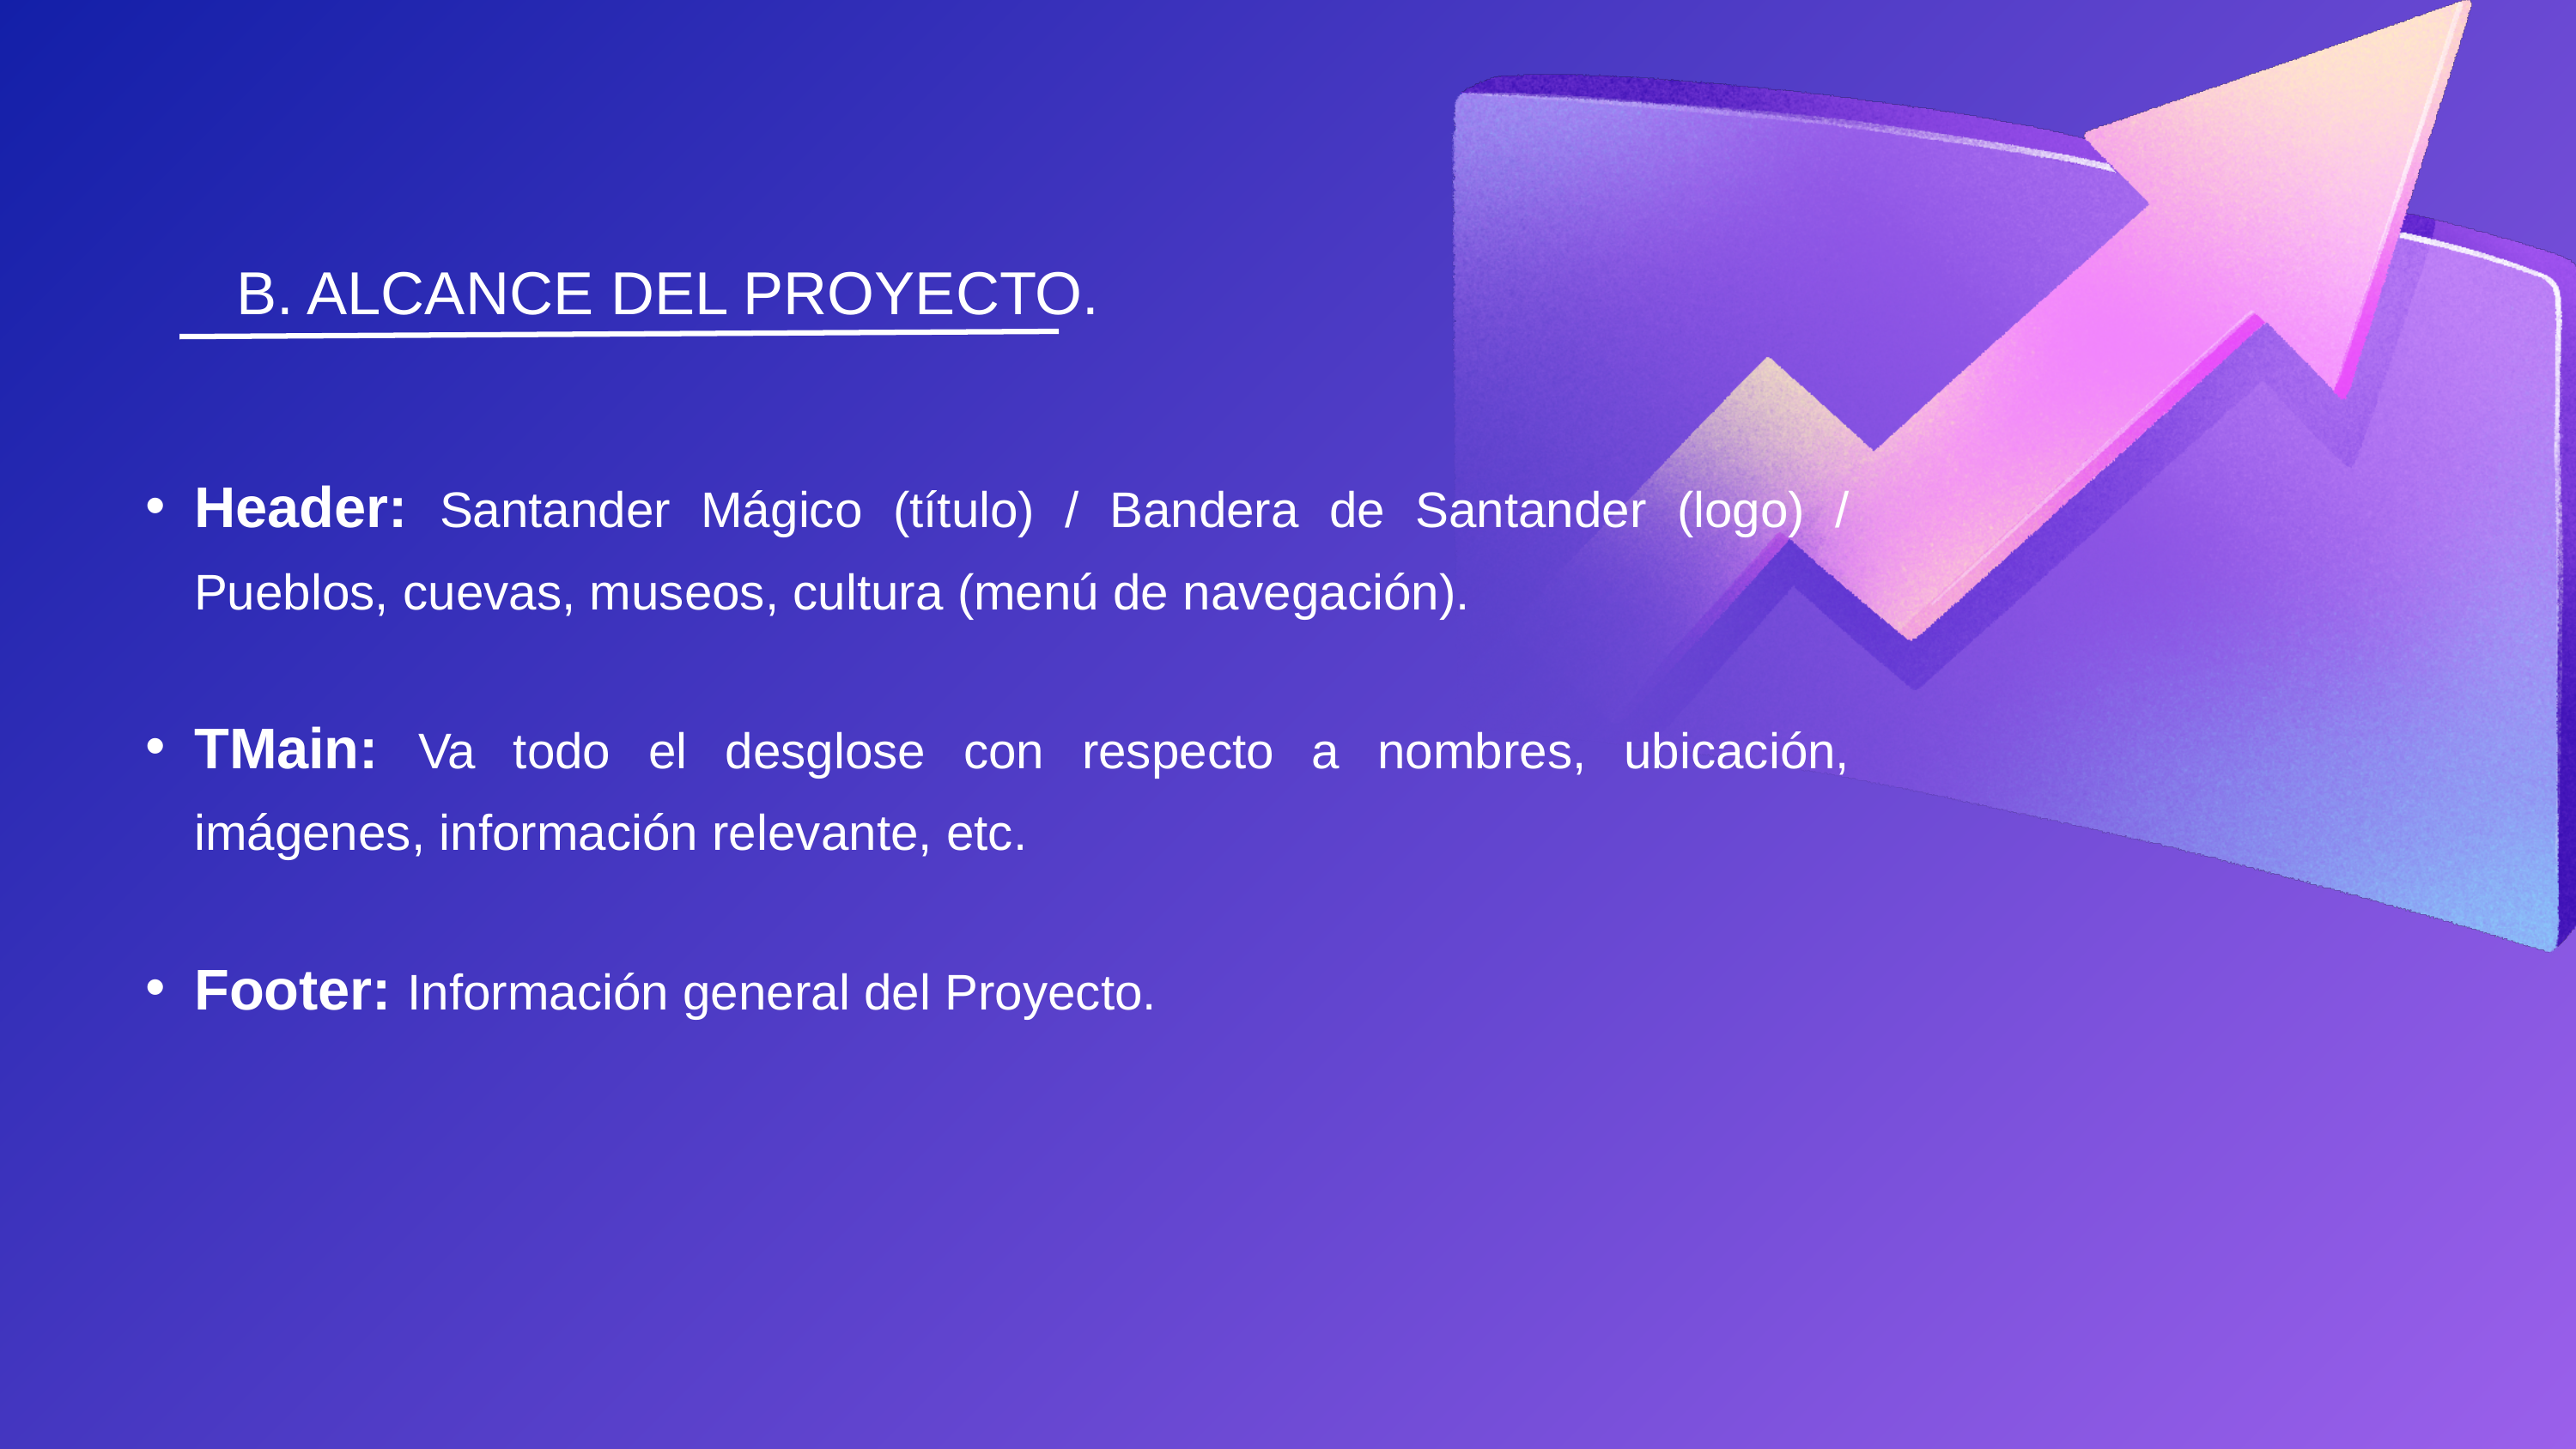

B. ALCANCE DEL PROYECTO.

Header: Santander Mágico (título) / Bandera de Santander (logo) / Pueblos, cuevas, museos, cultura (menú de navegación).

TMain: Va todo el desglose con respecto a nombres, ubicación, imágenes, información relevante, etc.

Footer: Información general del Proyecto.